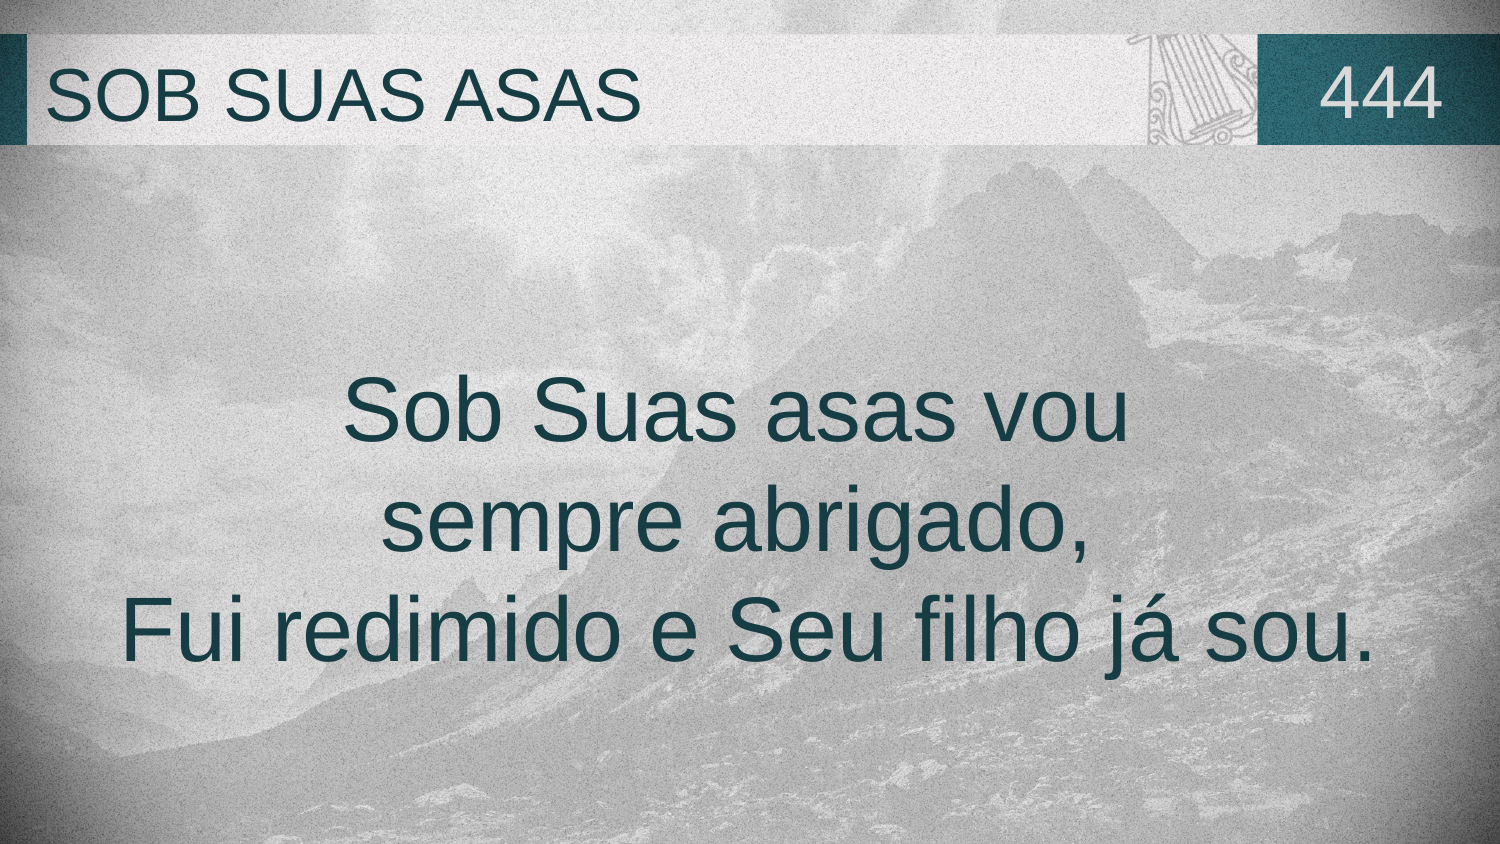

# SOB SUAS ASAS
444
Sob Suas asas vou
sempre abrigado,
Fui redimido e Seu filho já sou.